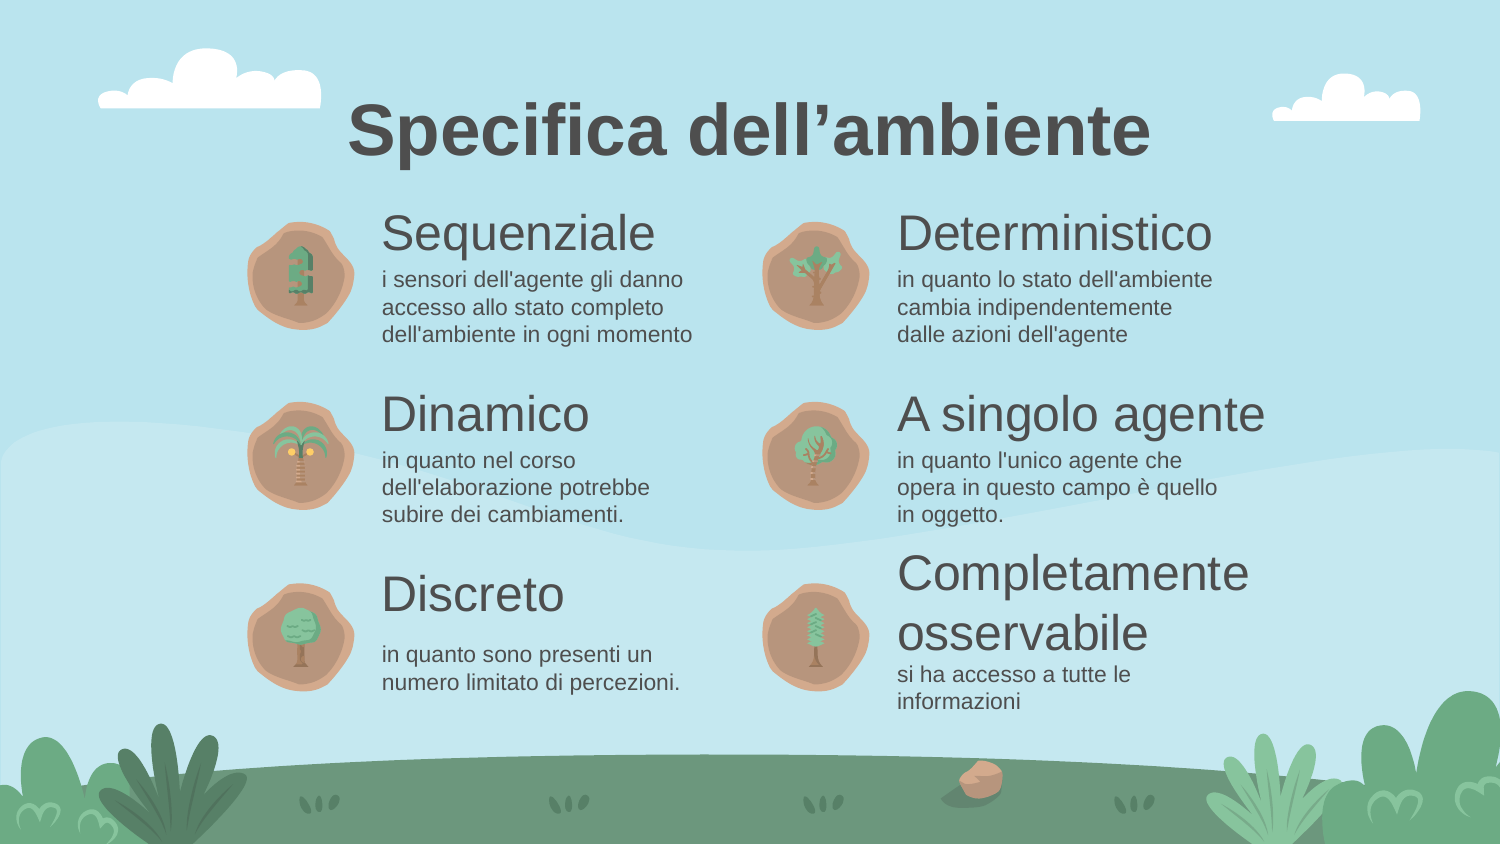

Specifica dell’ambiente
# Sequenziale
Deterministico

i sensori dell'agente gli danno accesso allo stato completo dell'ambiente in ogni momento
in quanto lo stato dell'ambiente cambia indipendentemente dalle azioni dell'agente
Dinamico
A singolo agente

in quanto nel corso dell'elaborazione potrebbe subire dei cambiamenti.
in quanto l'unico agente che opera in questo campo è quello in oggetto.
Discreto
Completamente osservabile

in quanto sono presenti un numero limitato di percezioni.
si ha accesso a tutte le informazioni